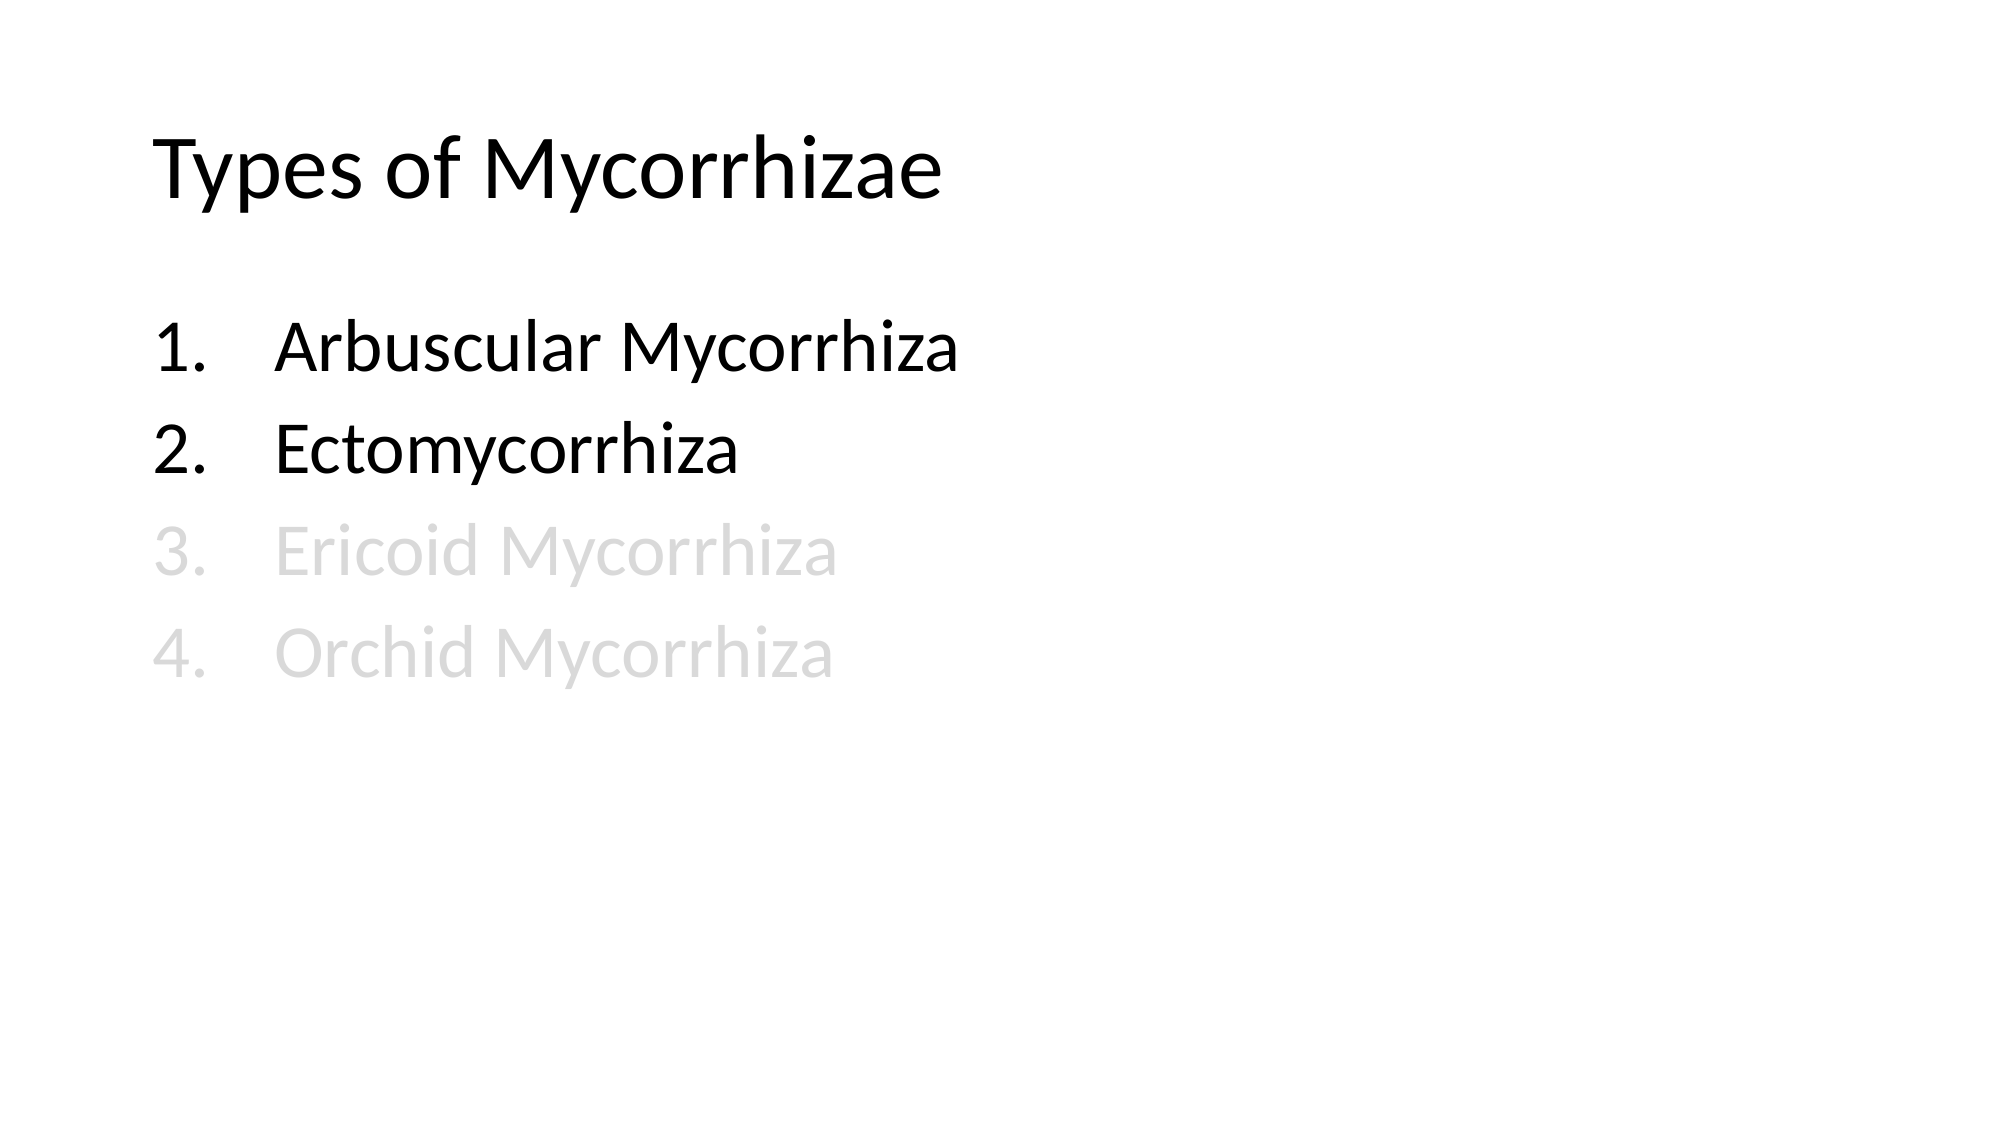

# Types of Mycorrhizae
Arbuscular Mycorrhiza
Ectomycorrhiza
Ericoid Mycorrhiza
Orchid Mycorrhiza